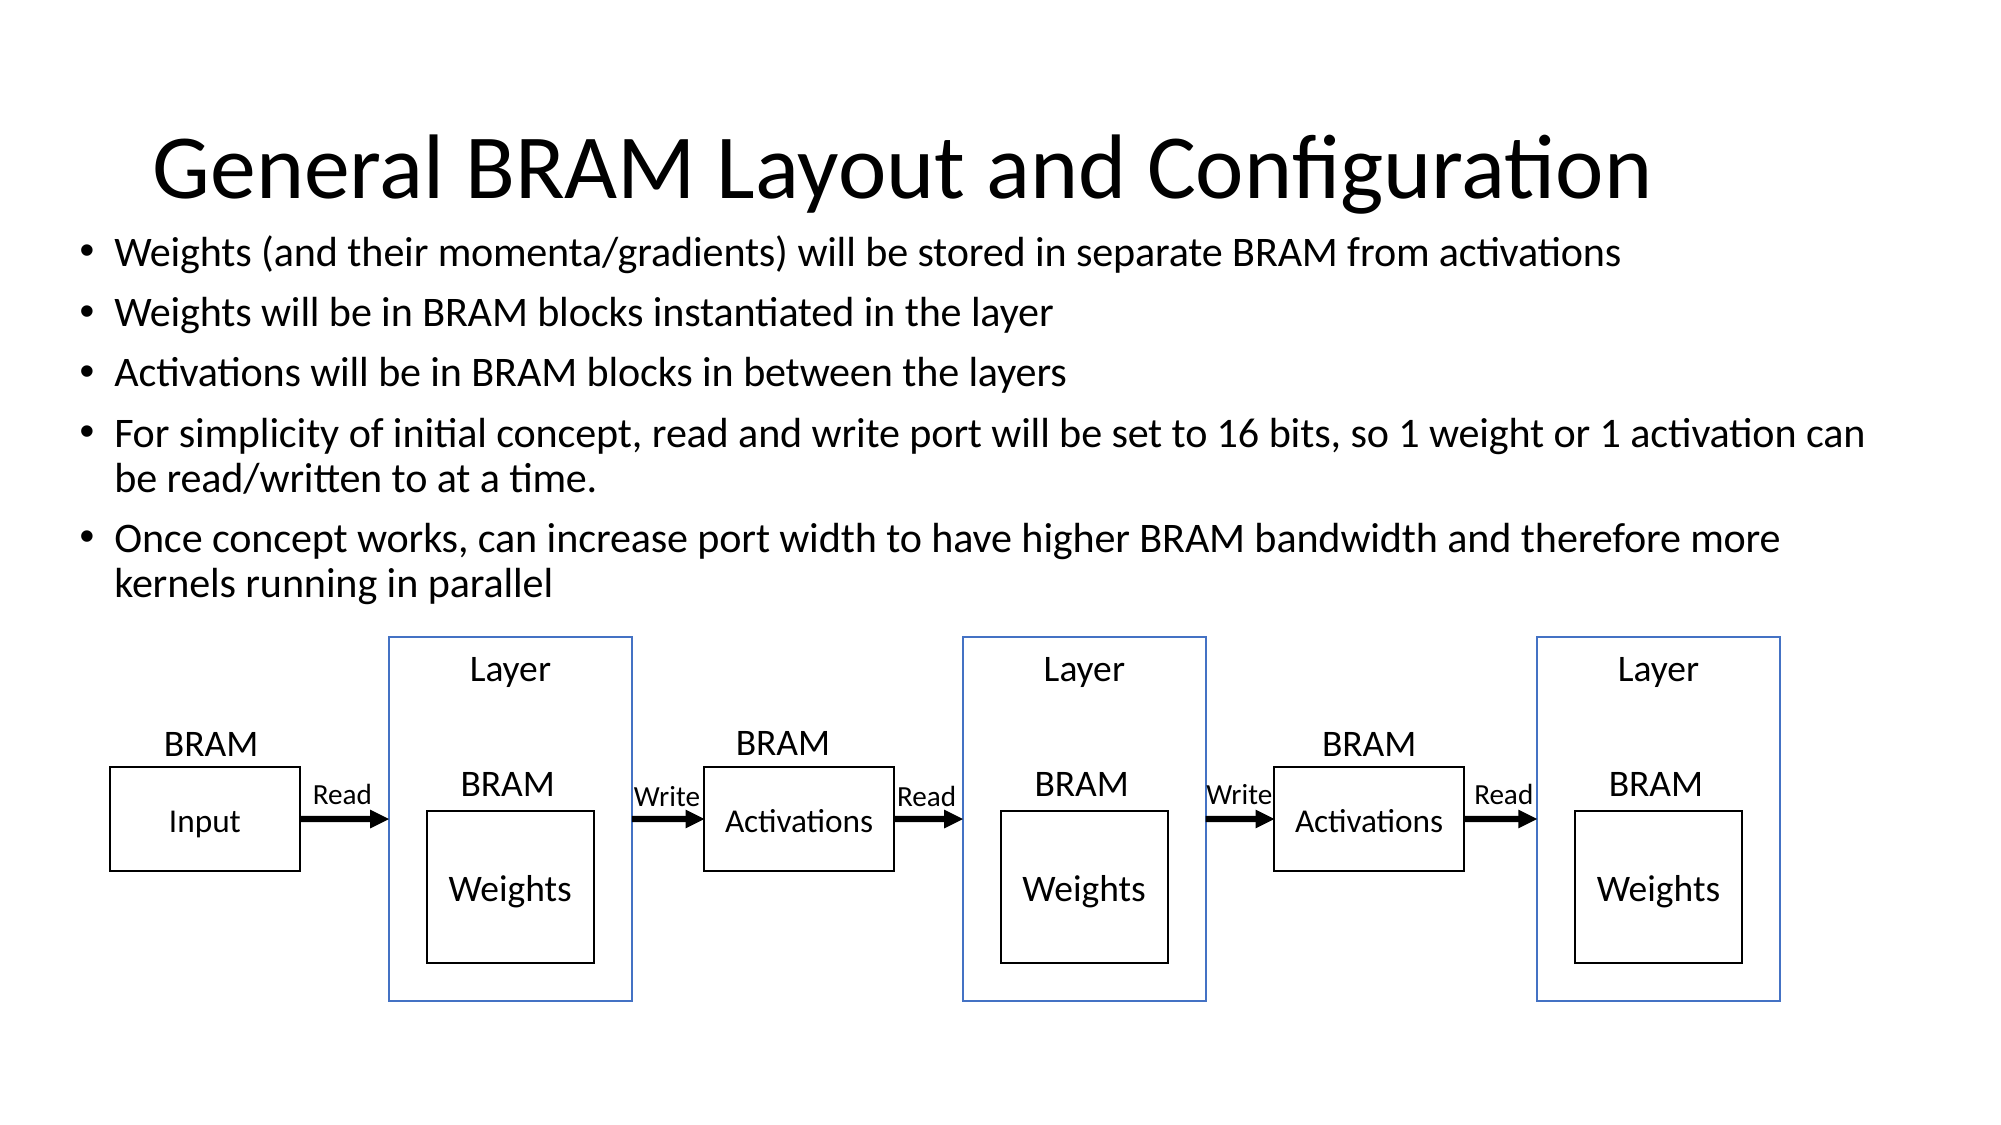

# General BRAM Layout and Configuration
Weights (and their momenta/gradients) will be stored in separate BRAM from activations
Weights will be in BRAM blocks instantiated in the layer
Activations will be in BRAM blocks in between the layers
For simplicity of initial concept, read and write port will be set to 16 bits, so 1 weight or 1 activation can be read/written to at a time.
Once concept works, can increase port width to have higher BRAM bandwidth and therefore more kernels running in parallel

Layer
Layer
Layer
BRAM
BRAM
BRAM
BRAM
BRAM
BRAM
BRAM
Input
Activations
Activations
Read
Read
Write
Read
Write
Weights
Weights
Weights